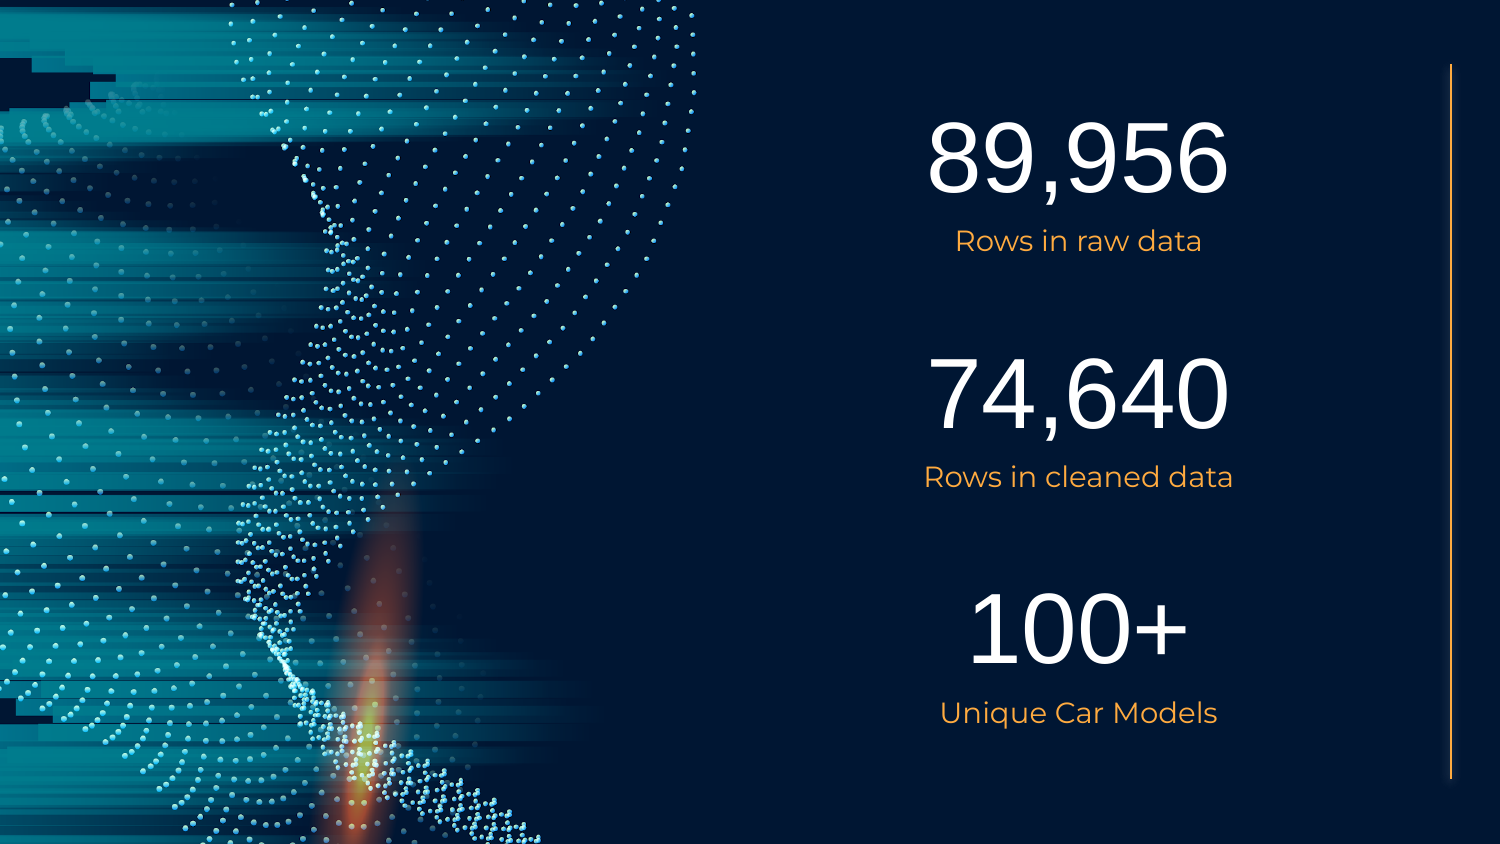

# 89,956
Rows in raw data
74,640
Rows in cleaned data
100+
Unique Car Models